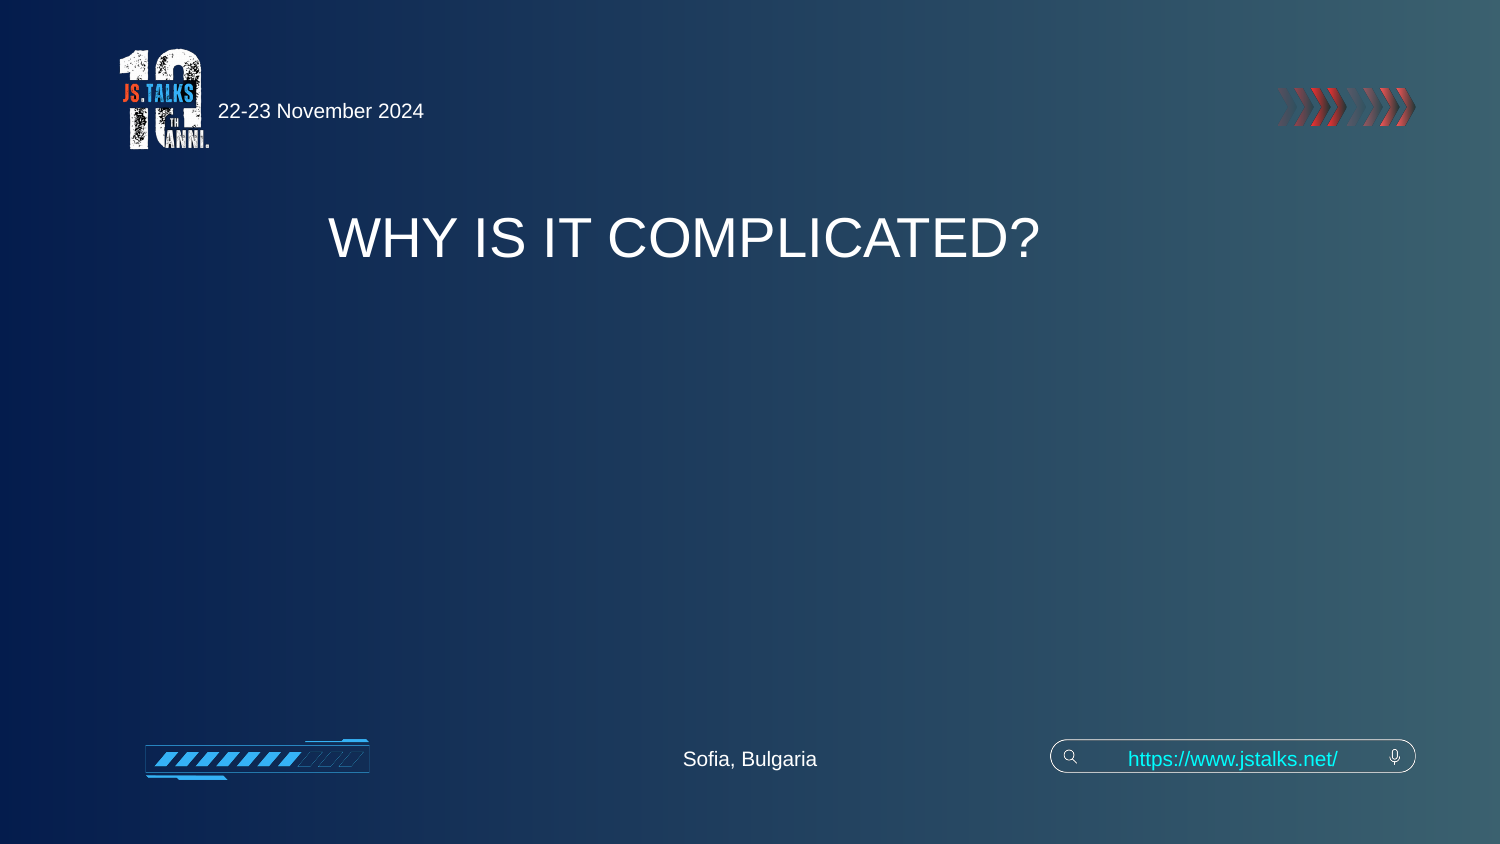

22-23 November 2024
WHY IS IT COMPLICATED?

Sofia, Bulgaria
https://www.jstalks.net/